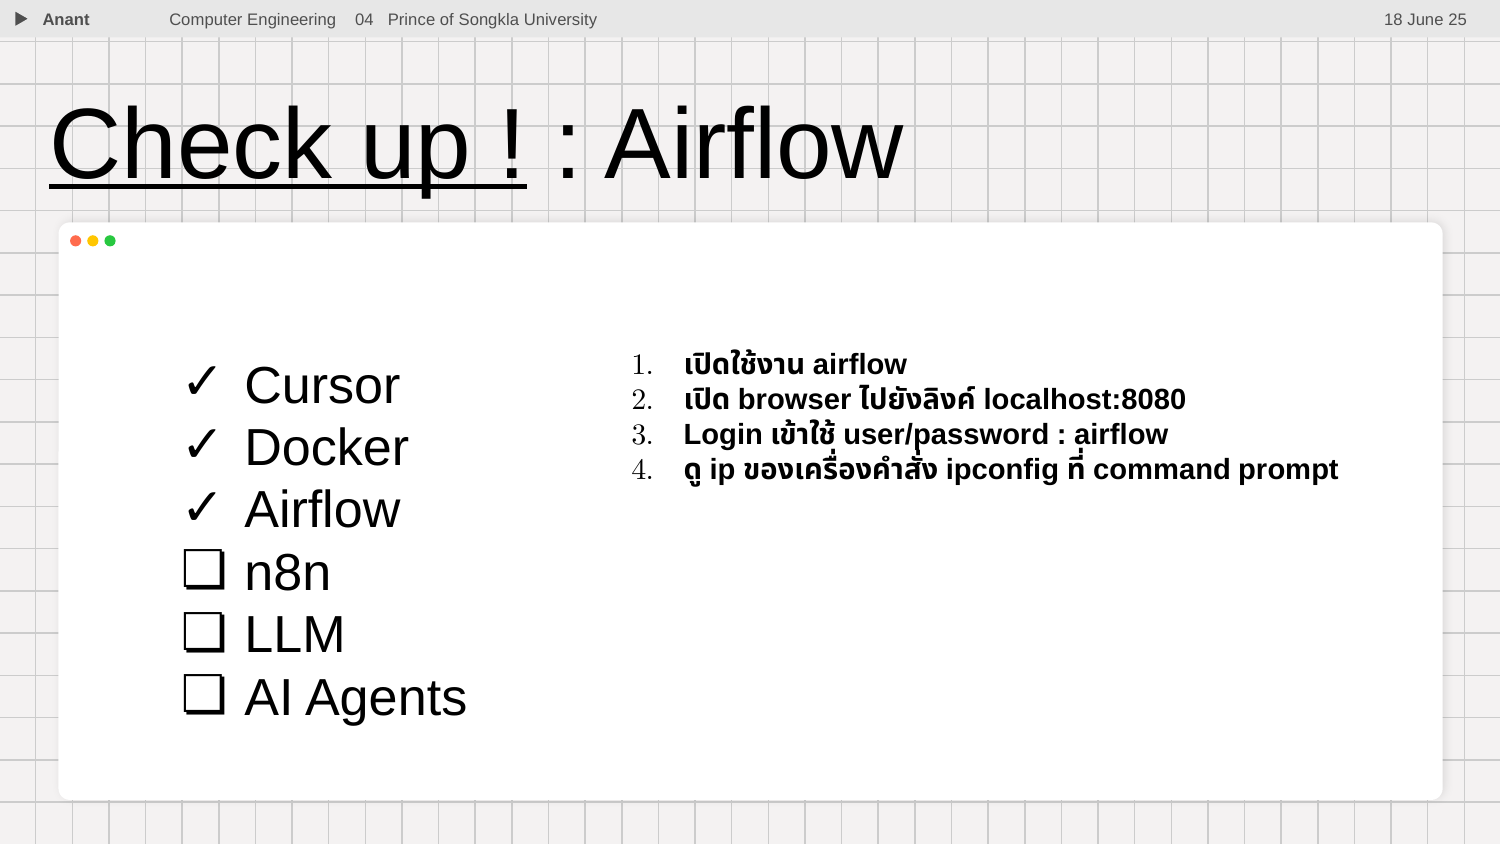

Anant
Computer Engineering    04   Prince of Songkla University

18 June 25

# Check up ! : Airflow

เปิดใช้งาน airflow
เปิด browser ไปยังลิงค์ localhost:8080
Login เข้าใช้ user/password : airflow
ดู ip ของเครื่องคำสั่ง ipconfig ที่ command prompt
Cursor
Docker
Airflow
n8n
LLM
AI Agents